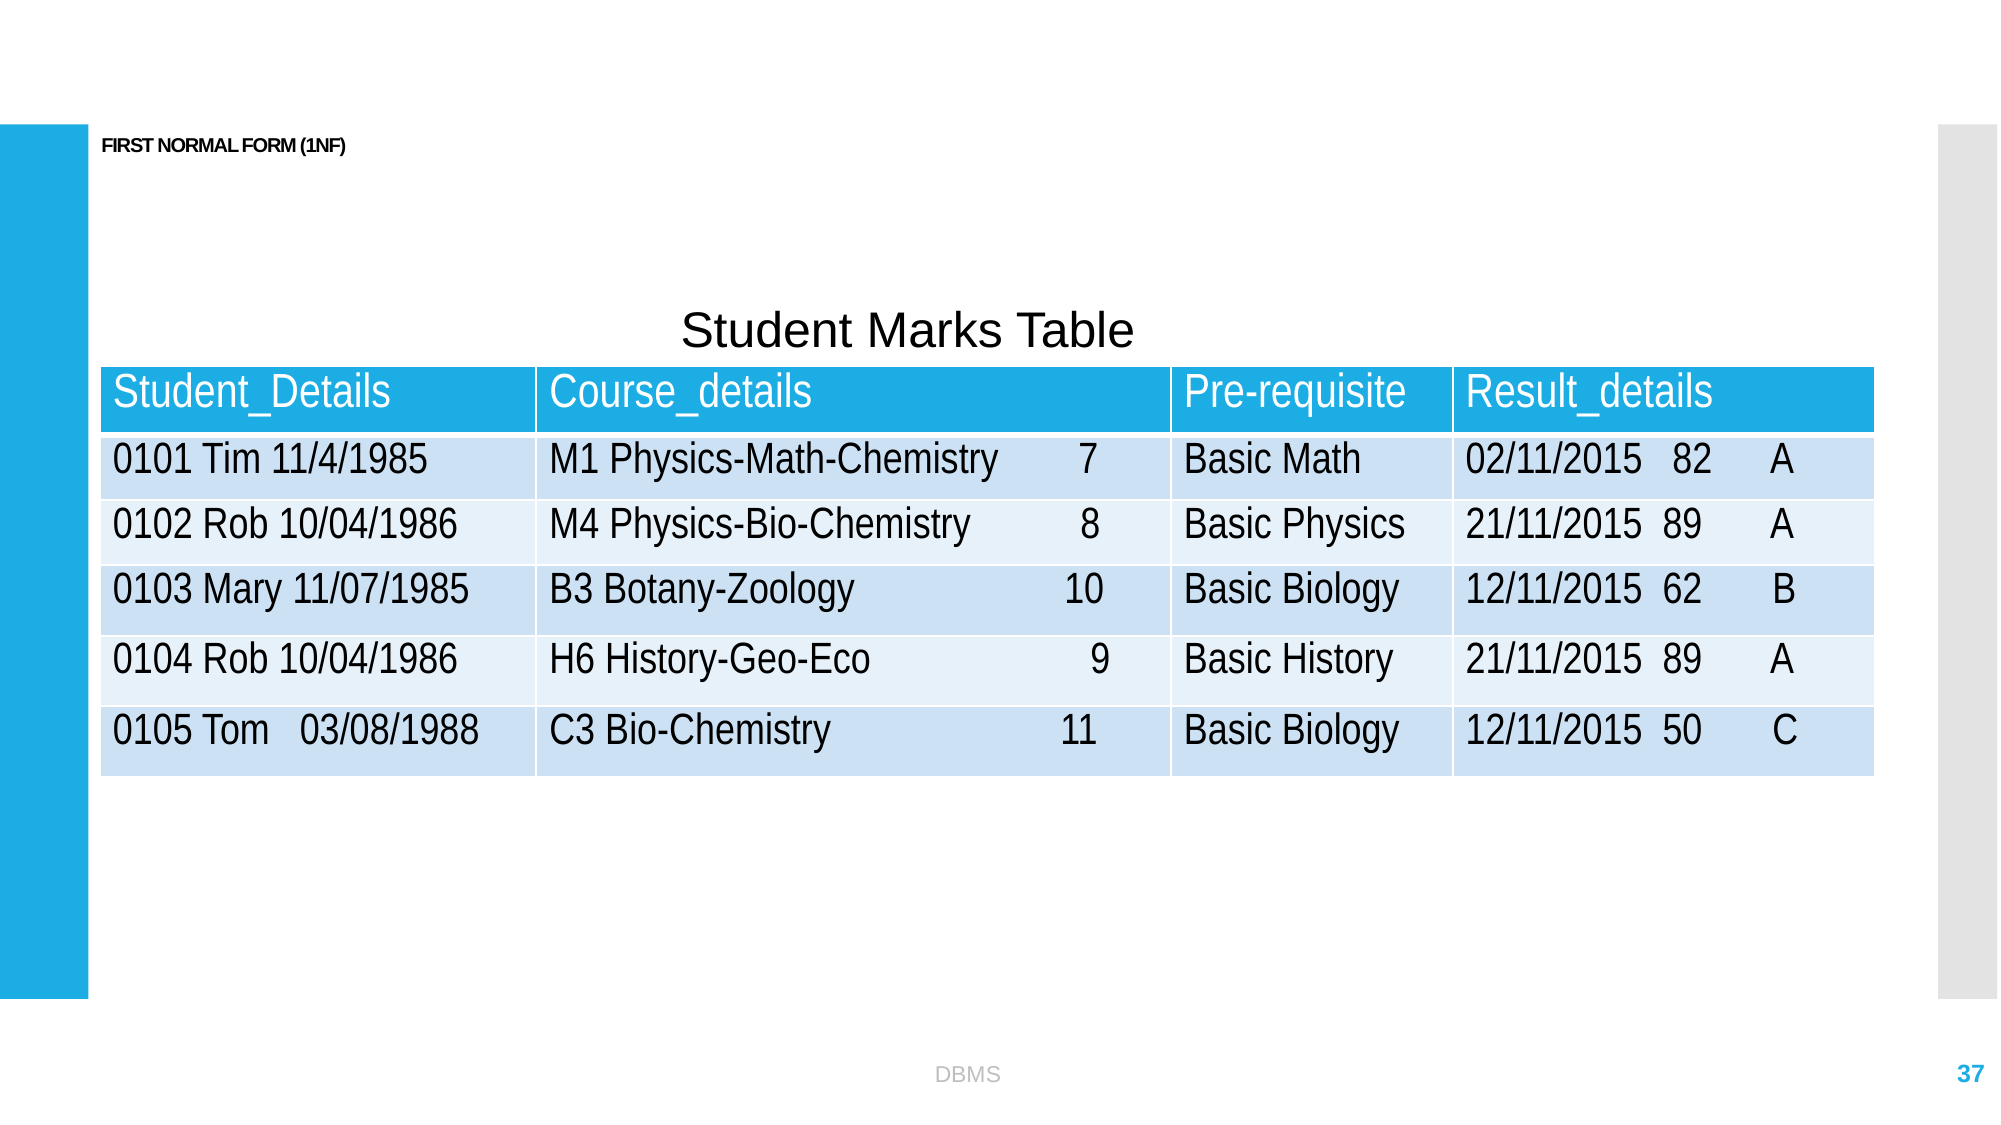

# FIRST NORMAL FORM (1NF)
Student Marks Table
| Student\_Details | Course\_details | Pre-requisite | Result\_details |
| --- | --- | --- | --- |
| 0101 Tim 11/4/1985 | M1 Physics-Math-Chemistry 7 | Basic Math | 02/11/2015 82 A |
| 0102 Rob 10/04/1986 | M4 Physics-Bio-Chemistry 8 | Basic Physics | 21/11/2015 89 A |
| 0103 Mary 11/07/1985 | B3 Botany-Zoology 10 | Basic Biology | 12/11/2015 62 B |
| 0104 Rob 10/04/1986 | H6 History-Geo-Eco 9 | Basic History | 21/11/2015 89 A |
| 0105 Tom 03/08/1988 | C3 Bio-Chemistry 11 | Basic Biology | 12/11/2015 50 C |
37
DBMS